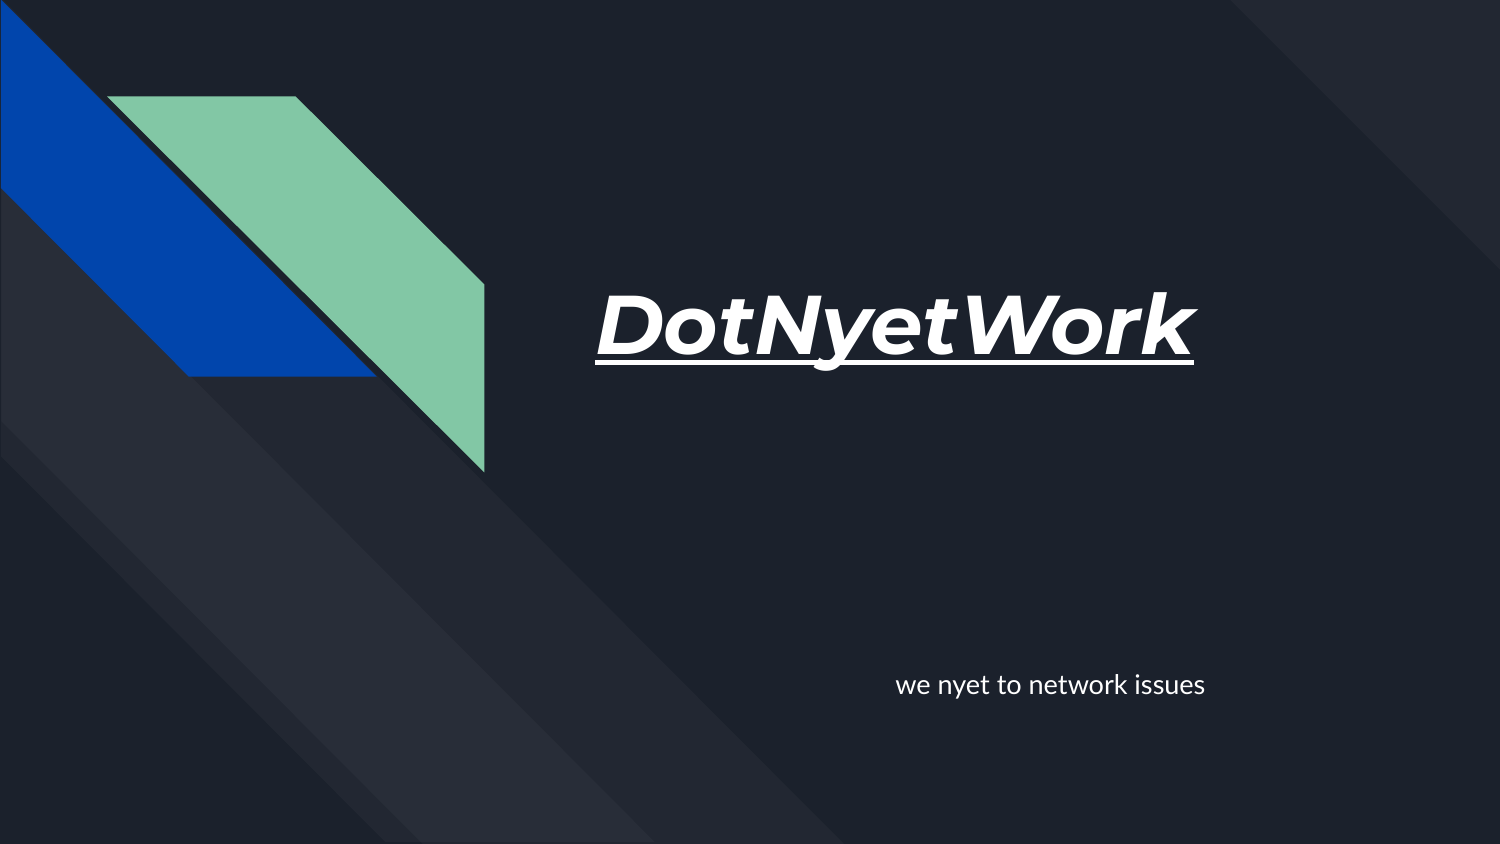

# DotNyetWork
we nyet to network issues